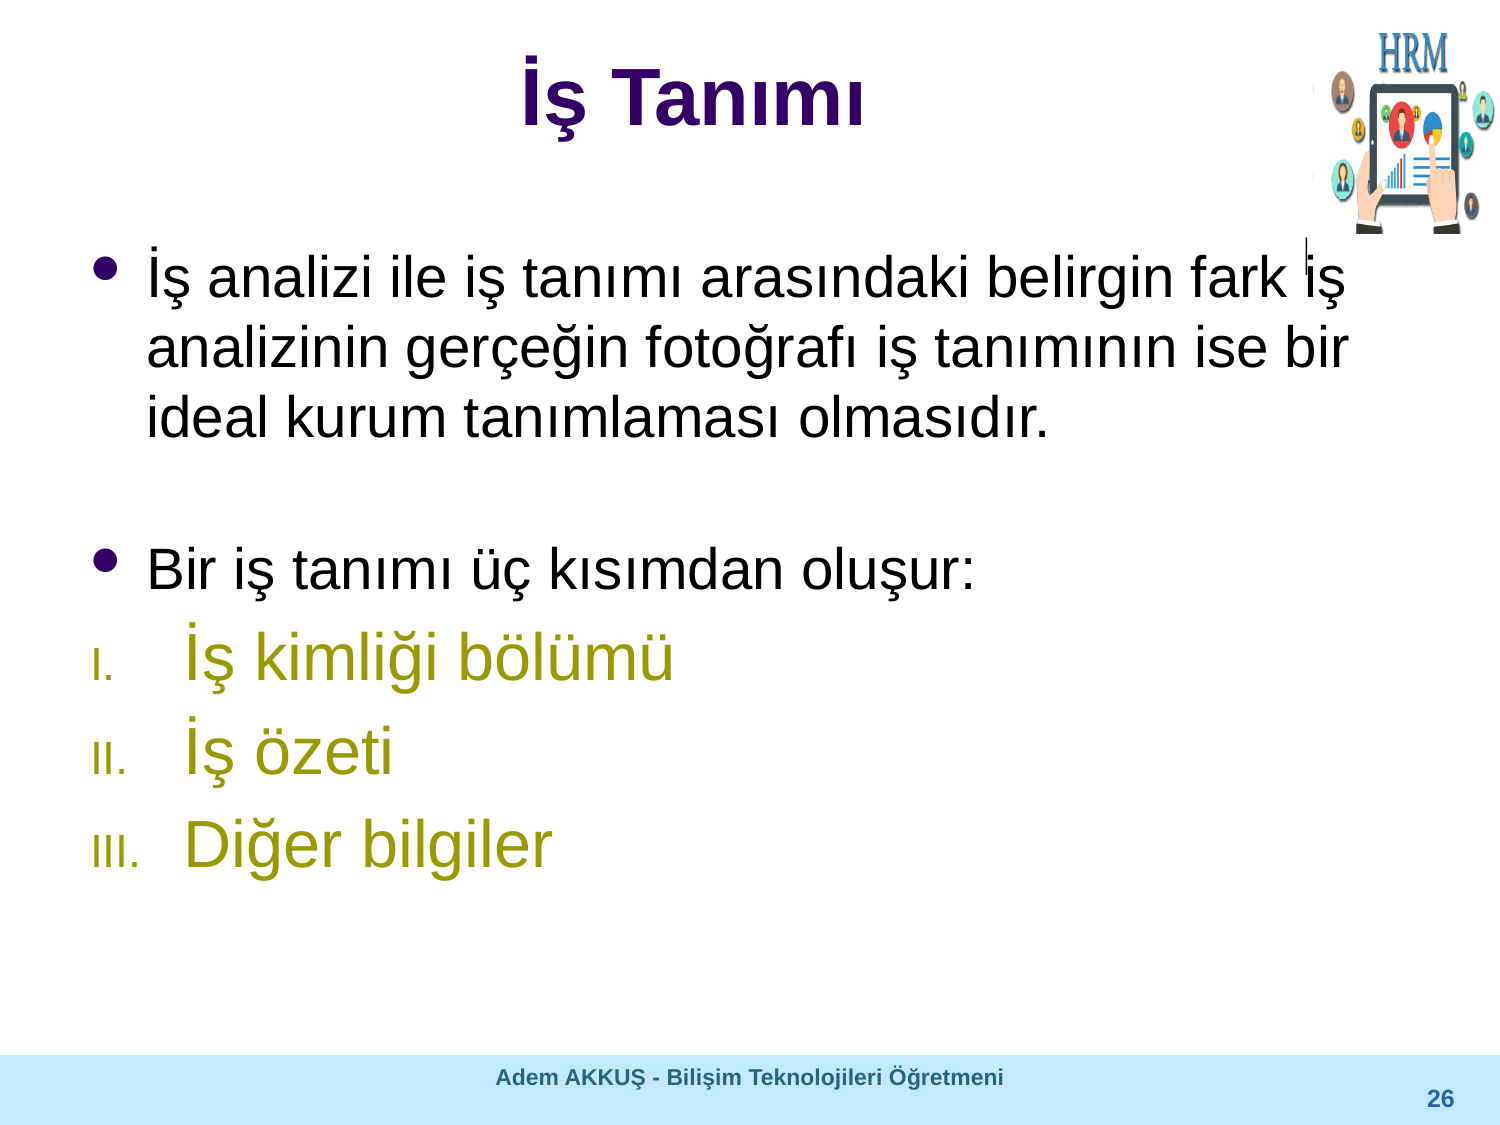

# İş Tanımı
İş analizi ile iş tanımı arasındaki belirgin fark iş analizinin gerçeğin fotoğrafı iş tanımının ise bir ideal kurum tanımlaması olmasıdır.
Bir iş tanımı üç kısımdan oluşur:
İş kimliği bölümü
İş özeti
Diğer bilgiler

Adem AKKUŞ - Bilişim Teknolojileri Öğretmeni
26